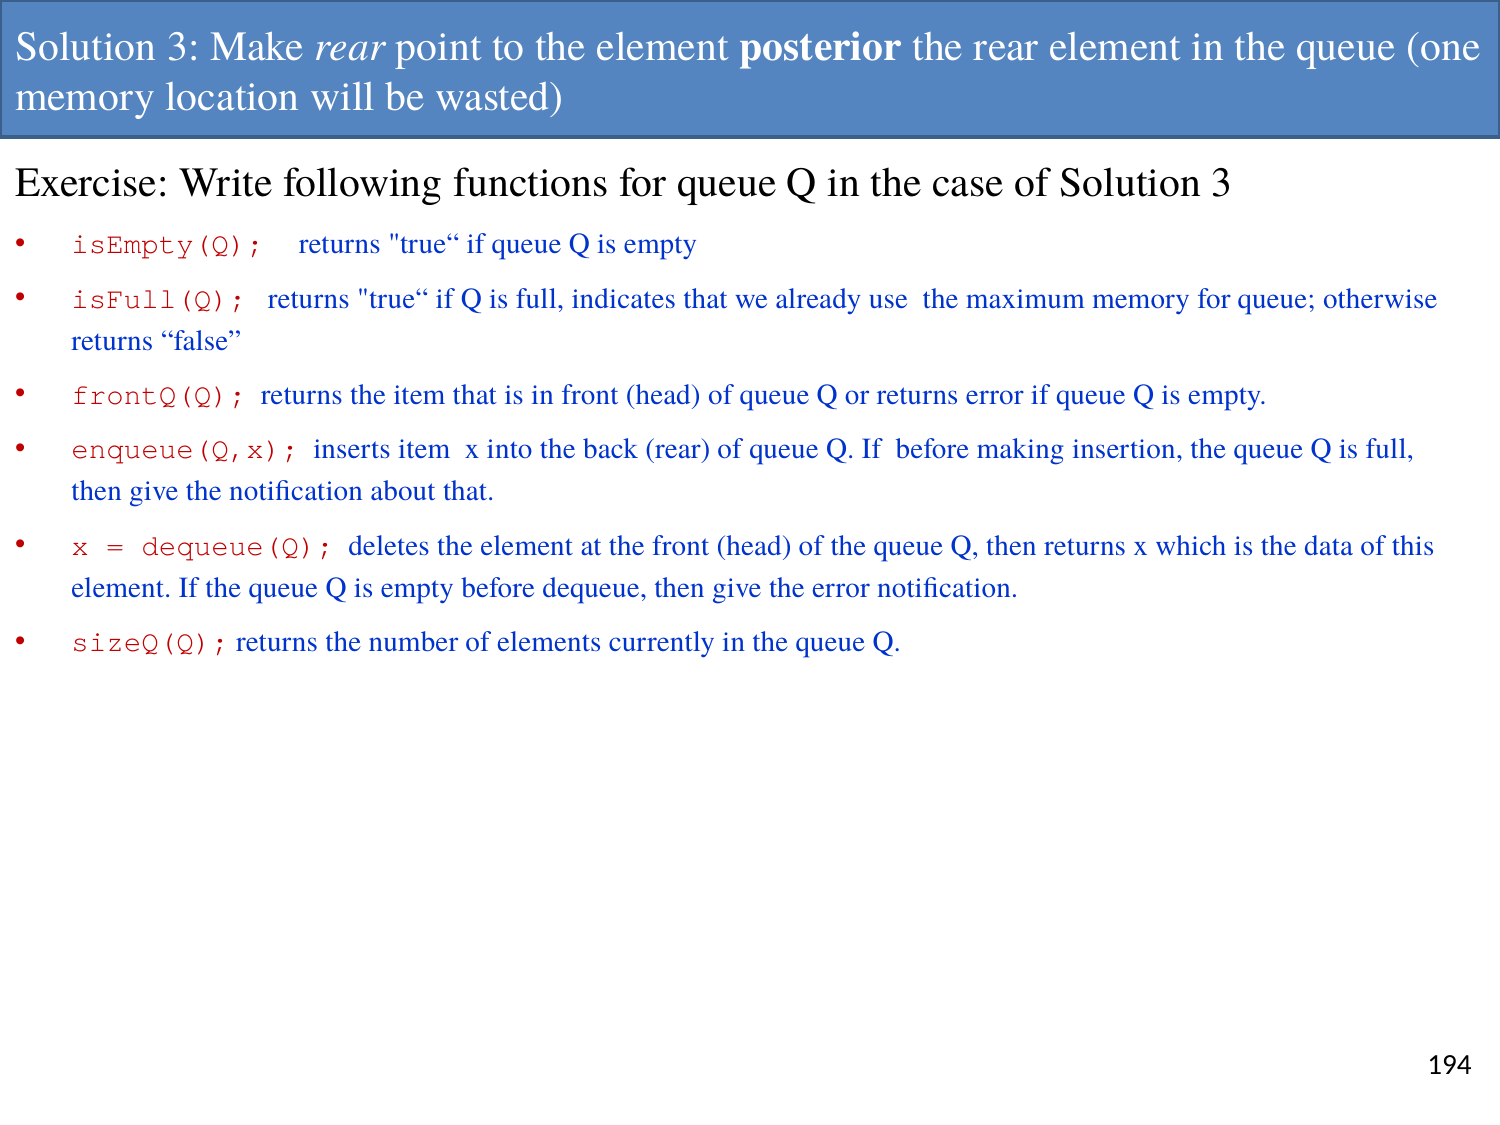

# Solution 3: Make rear point to the element posterior the rear element in the queue (one memory location will be wasted)
Exercise: Write following functions for queue Q in the case of Solution 3
isEmpty(Q);  returns "true“ if queue Q is empty
isFull(Q);   returns "true“ if Q is full, indicates that we already use  the maximum memory for queue; otherwise returns “false”
frontQ(Q);  returns the item that is in front (head) of queue Q or returns error if queue Q is empty.
enqueue(Q,x);  inserts item  x into the back (rear) of queue Q. If  before making insertion, the queue Q is full, then give the notification about that.
x = dequeue(Q);  deletes the element at the front (head) of the queue Q, then returns x which is the data of this element. If the queue Q is empty before dequeue, then give the error notification.
sizeQ(Q); returns the number of elements currently in the queue Q.

194